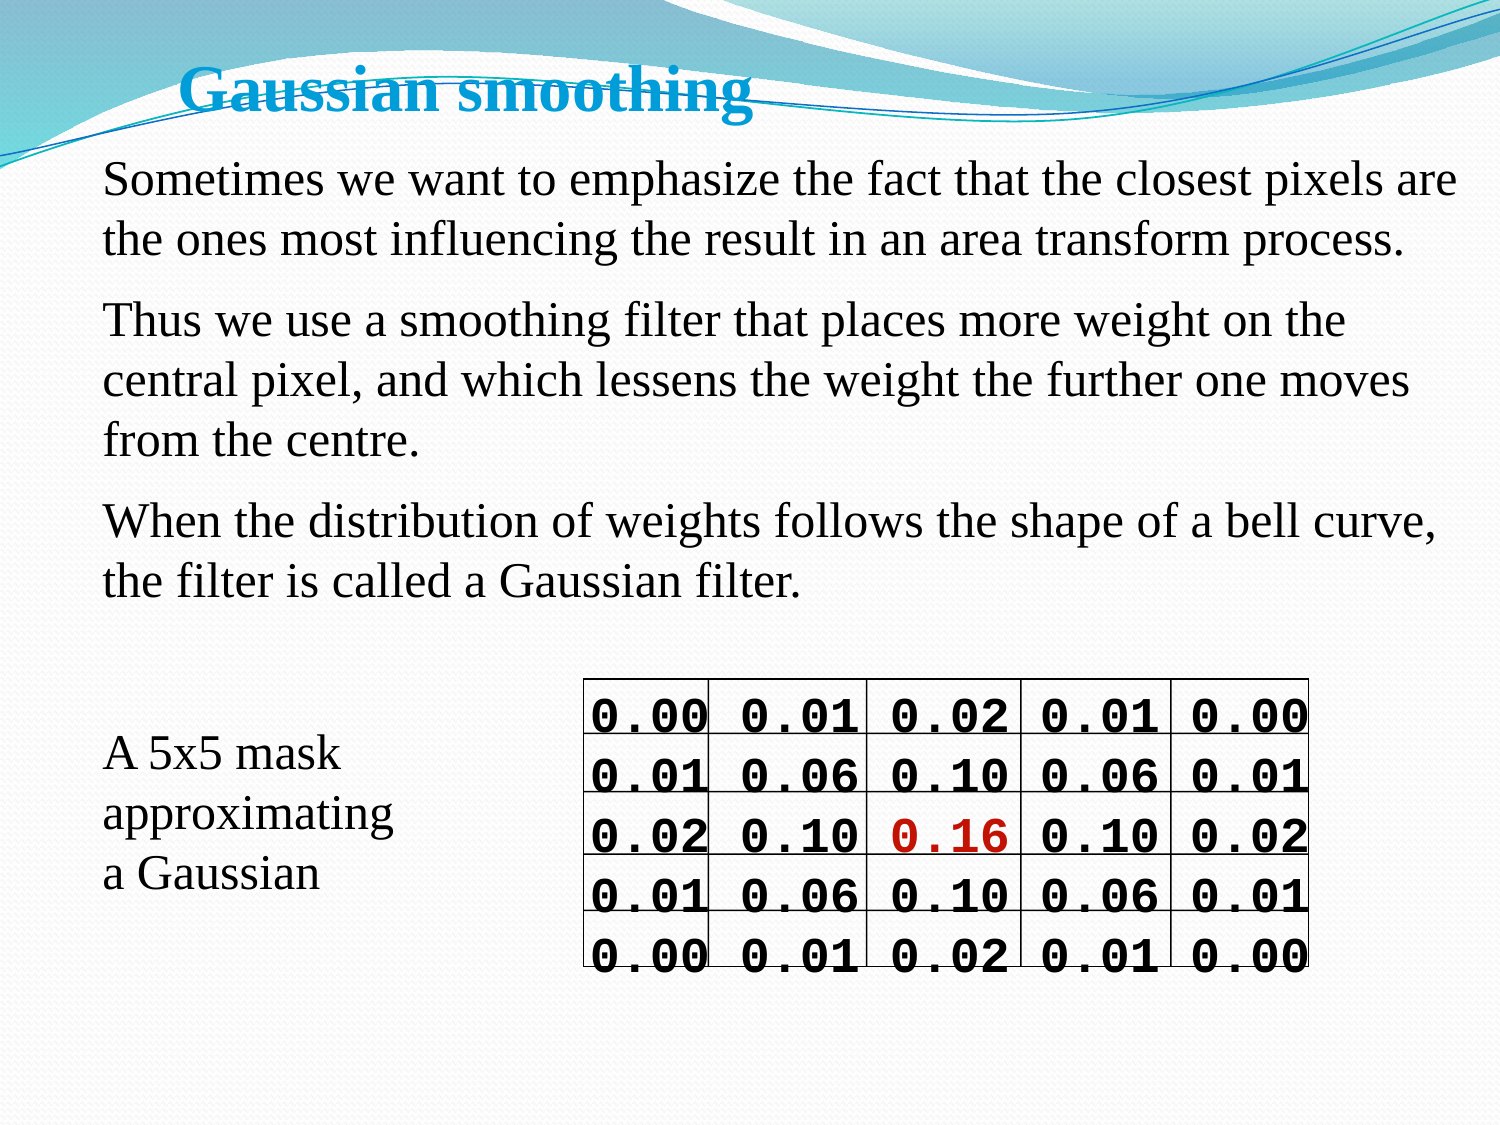

Gaussian smoothing
Sometimes we want to emphasize the fact that the closest pixels are the ones most influencing the result in an area transform process.
Thus we use a smoothing filter that places more weight on the central pixel, and which lessens the weight the further one moves from the centre.
When the distribution of weights follows the shape of a bell curve, the filter is called a Gaussian filter.
0.00 0.01 0.02 0.01 0.00 0.01 0.06 0.10 0.06 0.01 0.02 0.10 0.16 0.10 0.02 0.01 0.06 0.10 0.06 0.01 0.00 0.01 0.02 0.01 0.00

A 5x5 mask approximating a Gaussian